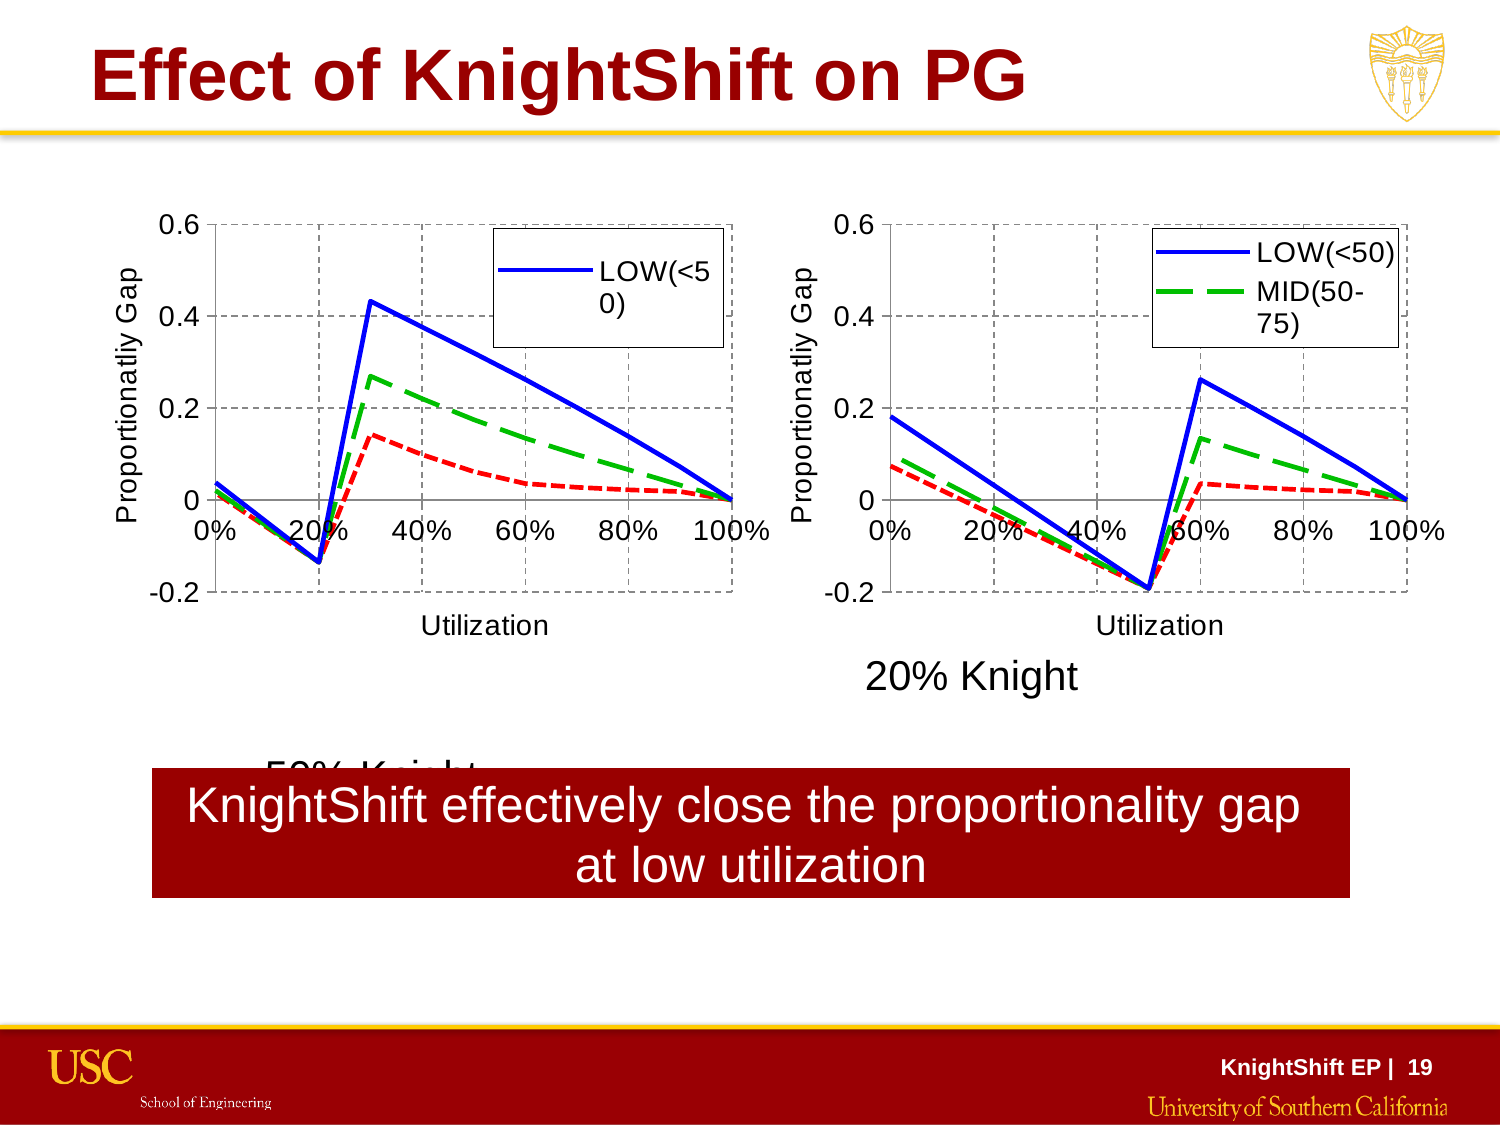

# Effect of KnightShift on PG

					20% Knight											50% Knight

### Chart

| Category | LOW(<50) | MID(50-75) | HIGH(75+) |
|---|---|---|---|

### Chart

| Category | LOW(<50) | MID(50-75) | HIGH(75+) |
|---|---|---|---|
KnightShift effectively close the proportionality gap
at low utilization
KnightShift EP |  19